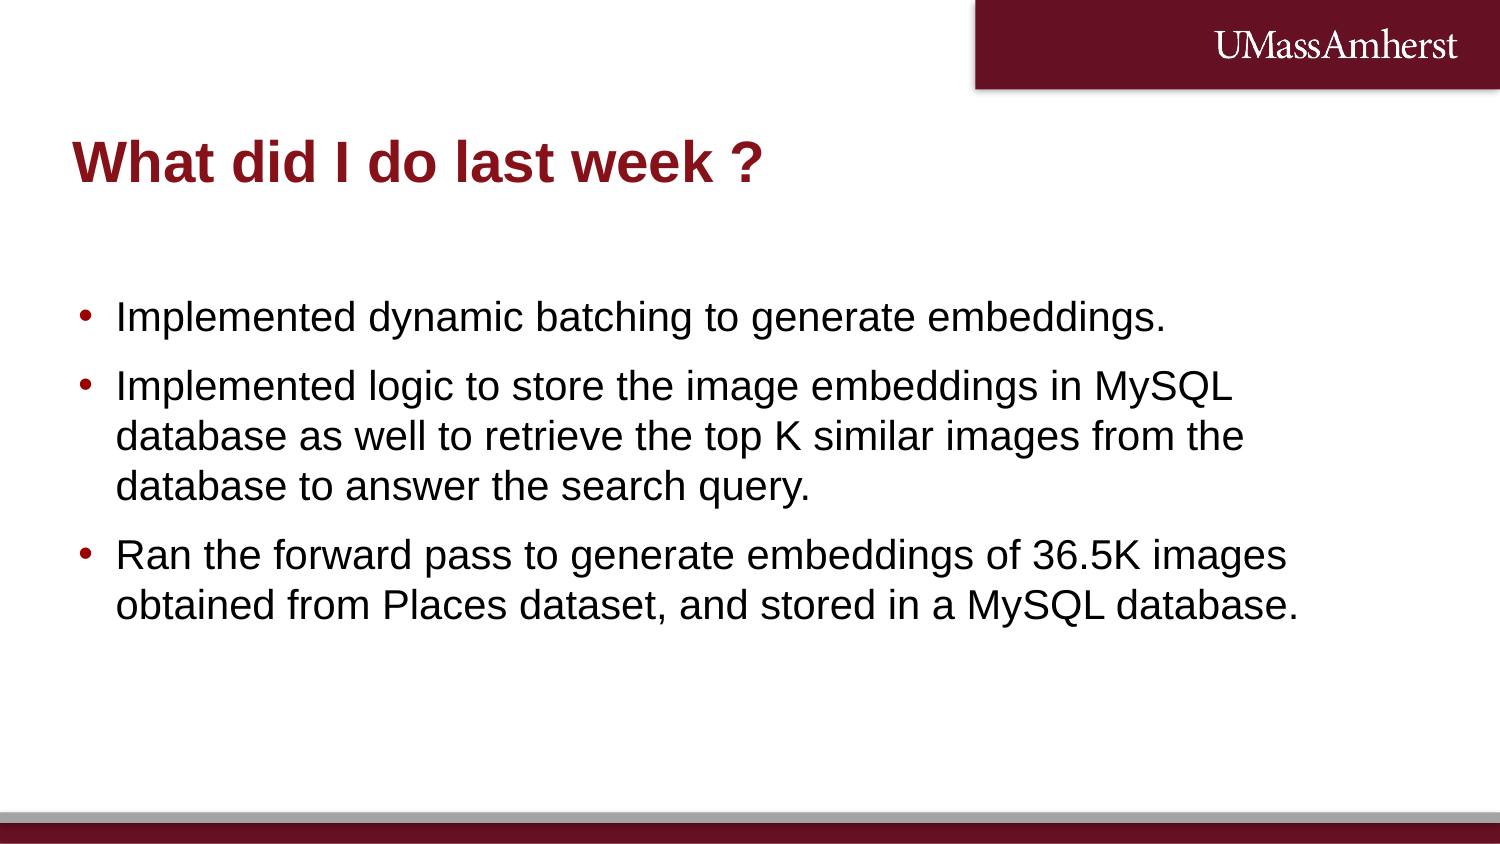

# What did I do last week ?

Implemented dynamic batching to generate embeddings.
Implemented logic to store the image embeddings in MySQL database as well to retrieve the top K similar images from the database to answer the search query.
Ran the forward pass to generate embeddings of 36.5K images obtained from Places dataset, and stored in a MySQL database.